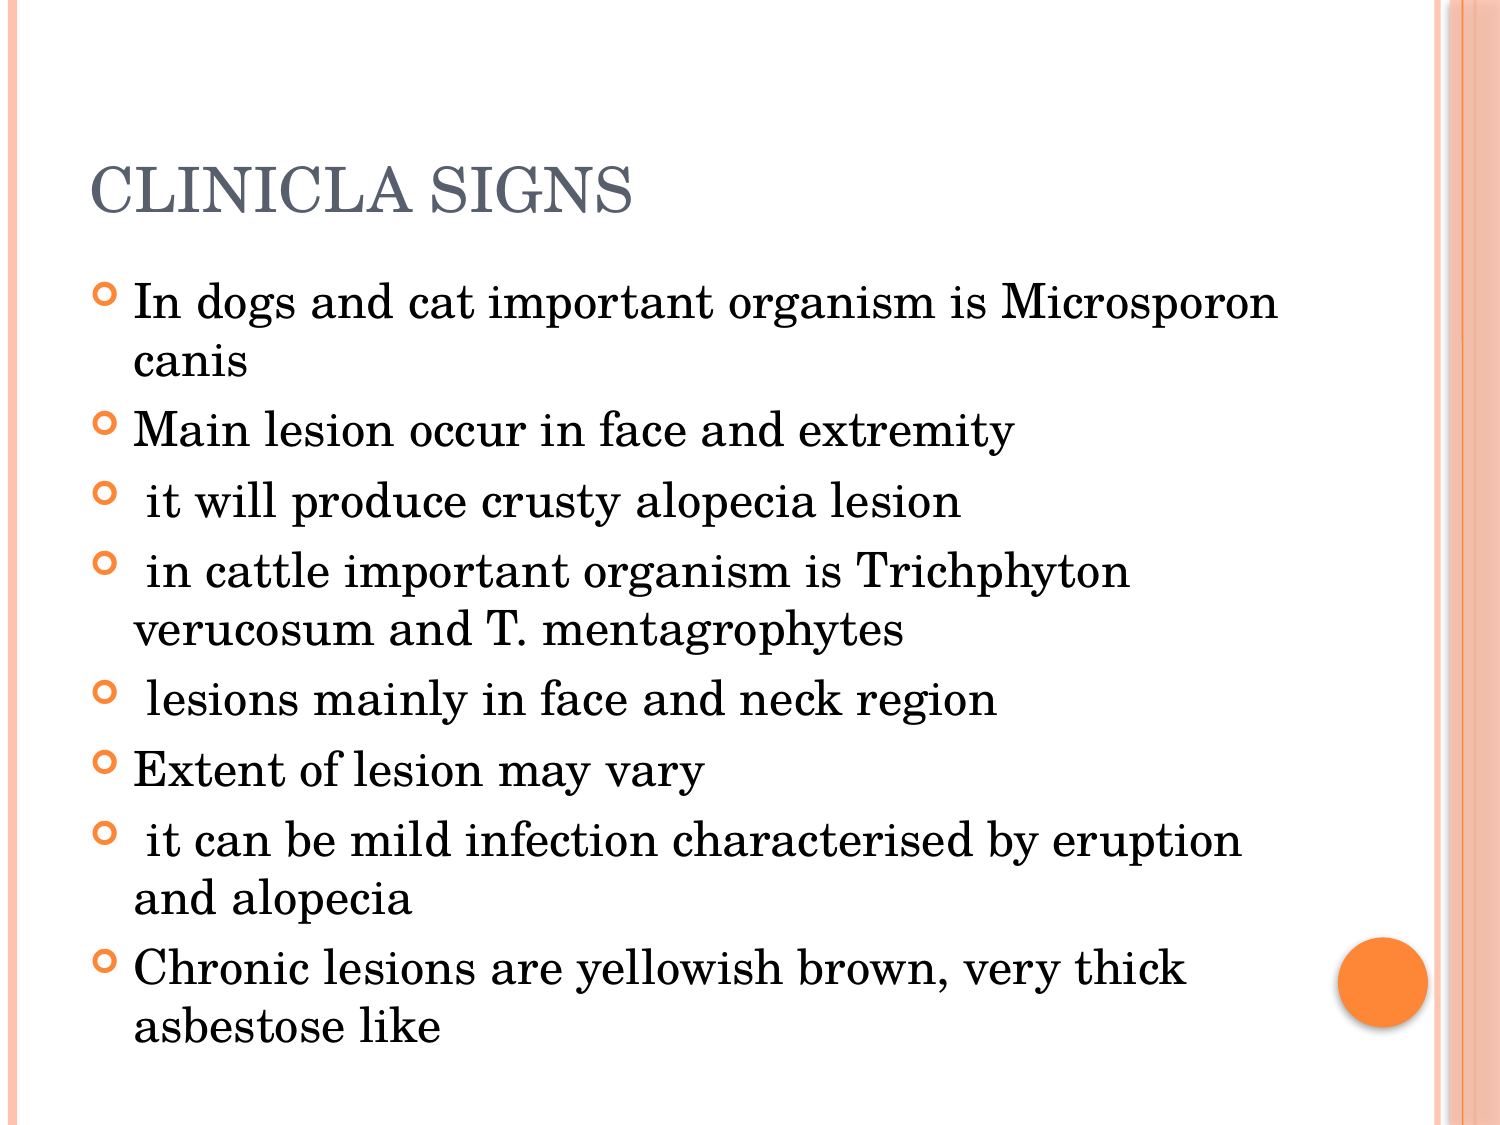

# Clinicla signs
In dogs and cat important organism is Microsporon canis
Main lesion occur in face and extremity
 it will produce crusty alopecia lesion
 in cattle important organism is Trichphyton verucosum and T. mentagrophytes
 lesions mainly in face and neck region
Extent of lesion may vary
 it can be mild infection characterised by eruption and alopecia
Chronic lesions are yellowish brown, very thick asbestose like